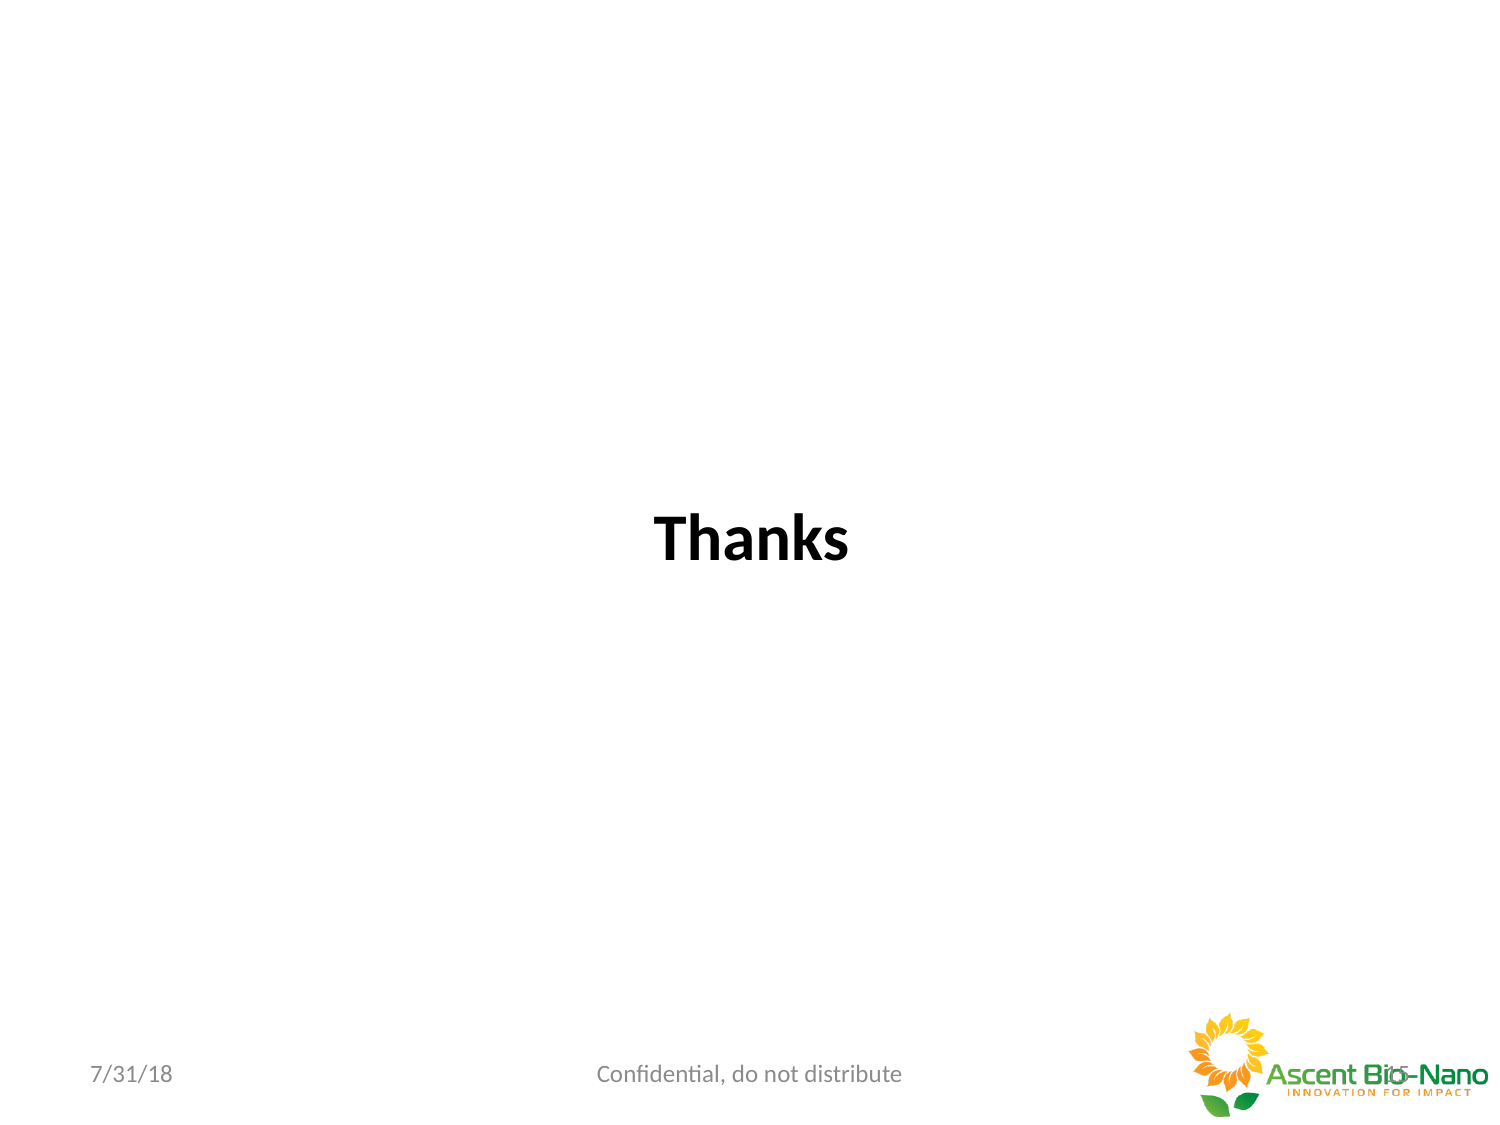

# Thanks
7/31/18
Confidential, do not distribute
15